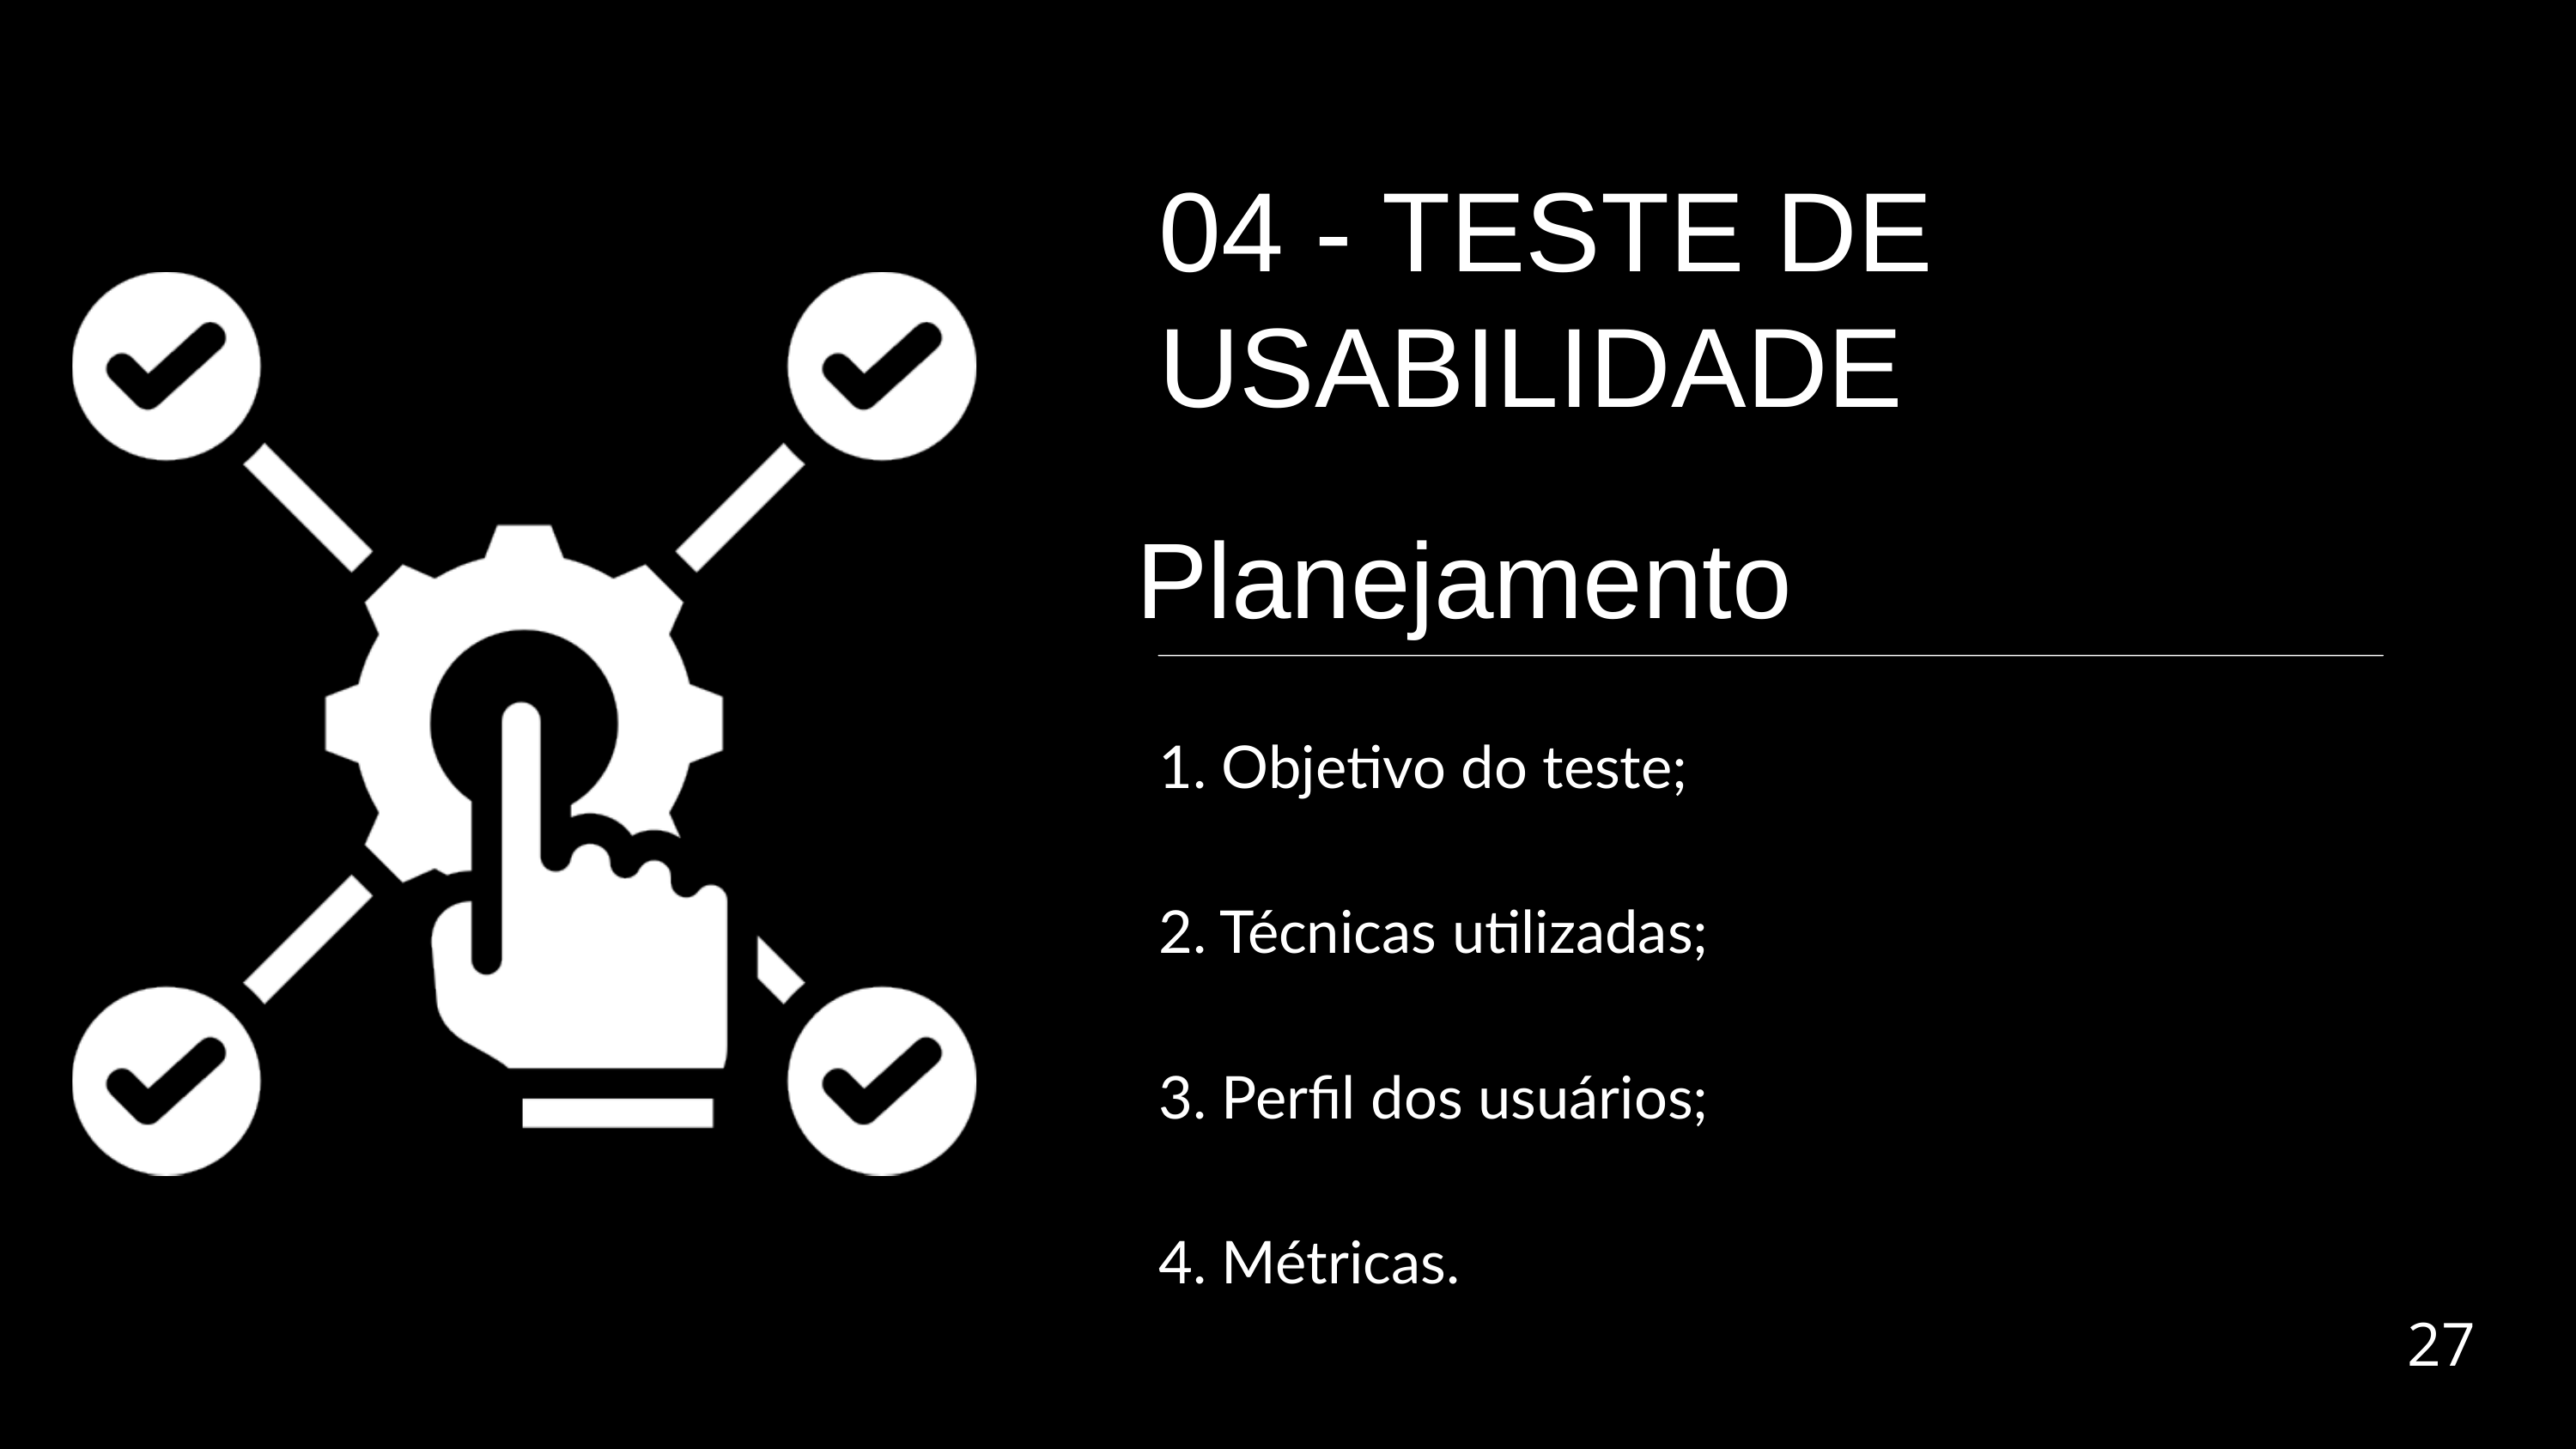

04 - TESTE DE USABILIDADE

Planejamento

1. Objetivo do teste;

2. Técnicas utilizadas;

3. Perfil dos usuários;

4. Métricas.
27